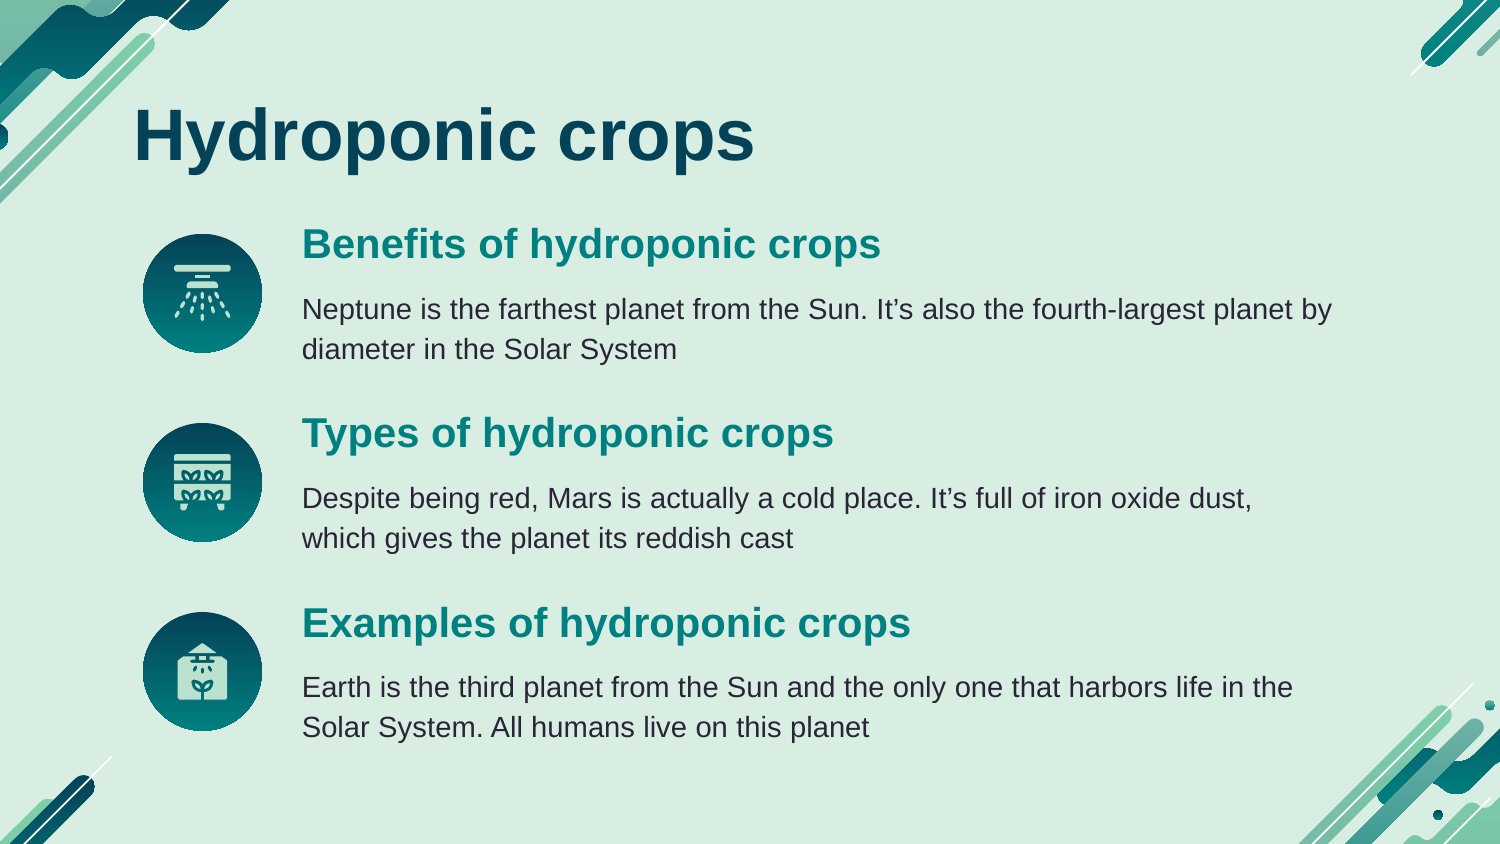

# Hydroponic crops
Benefits of hydroponic crops

Neptune is the farthest planet from the Sun. It’s also the fourth-largest planet by diameter in the Solar System
Types of hydroponic crops

Despite being red, Mars is actually a cold place. It’s full of iron oxide dust, which gives the planet its reddish cast
Examples of hydroponic crops

Earth is the third planet from the Sun and the only one that harbors life in the Solar System. All humans live on this planet